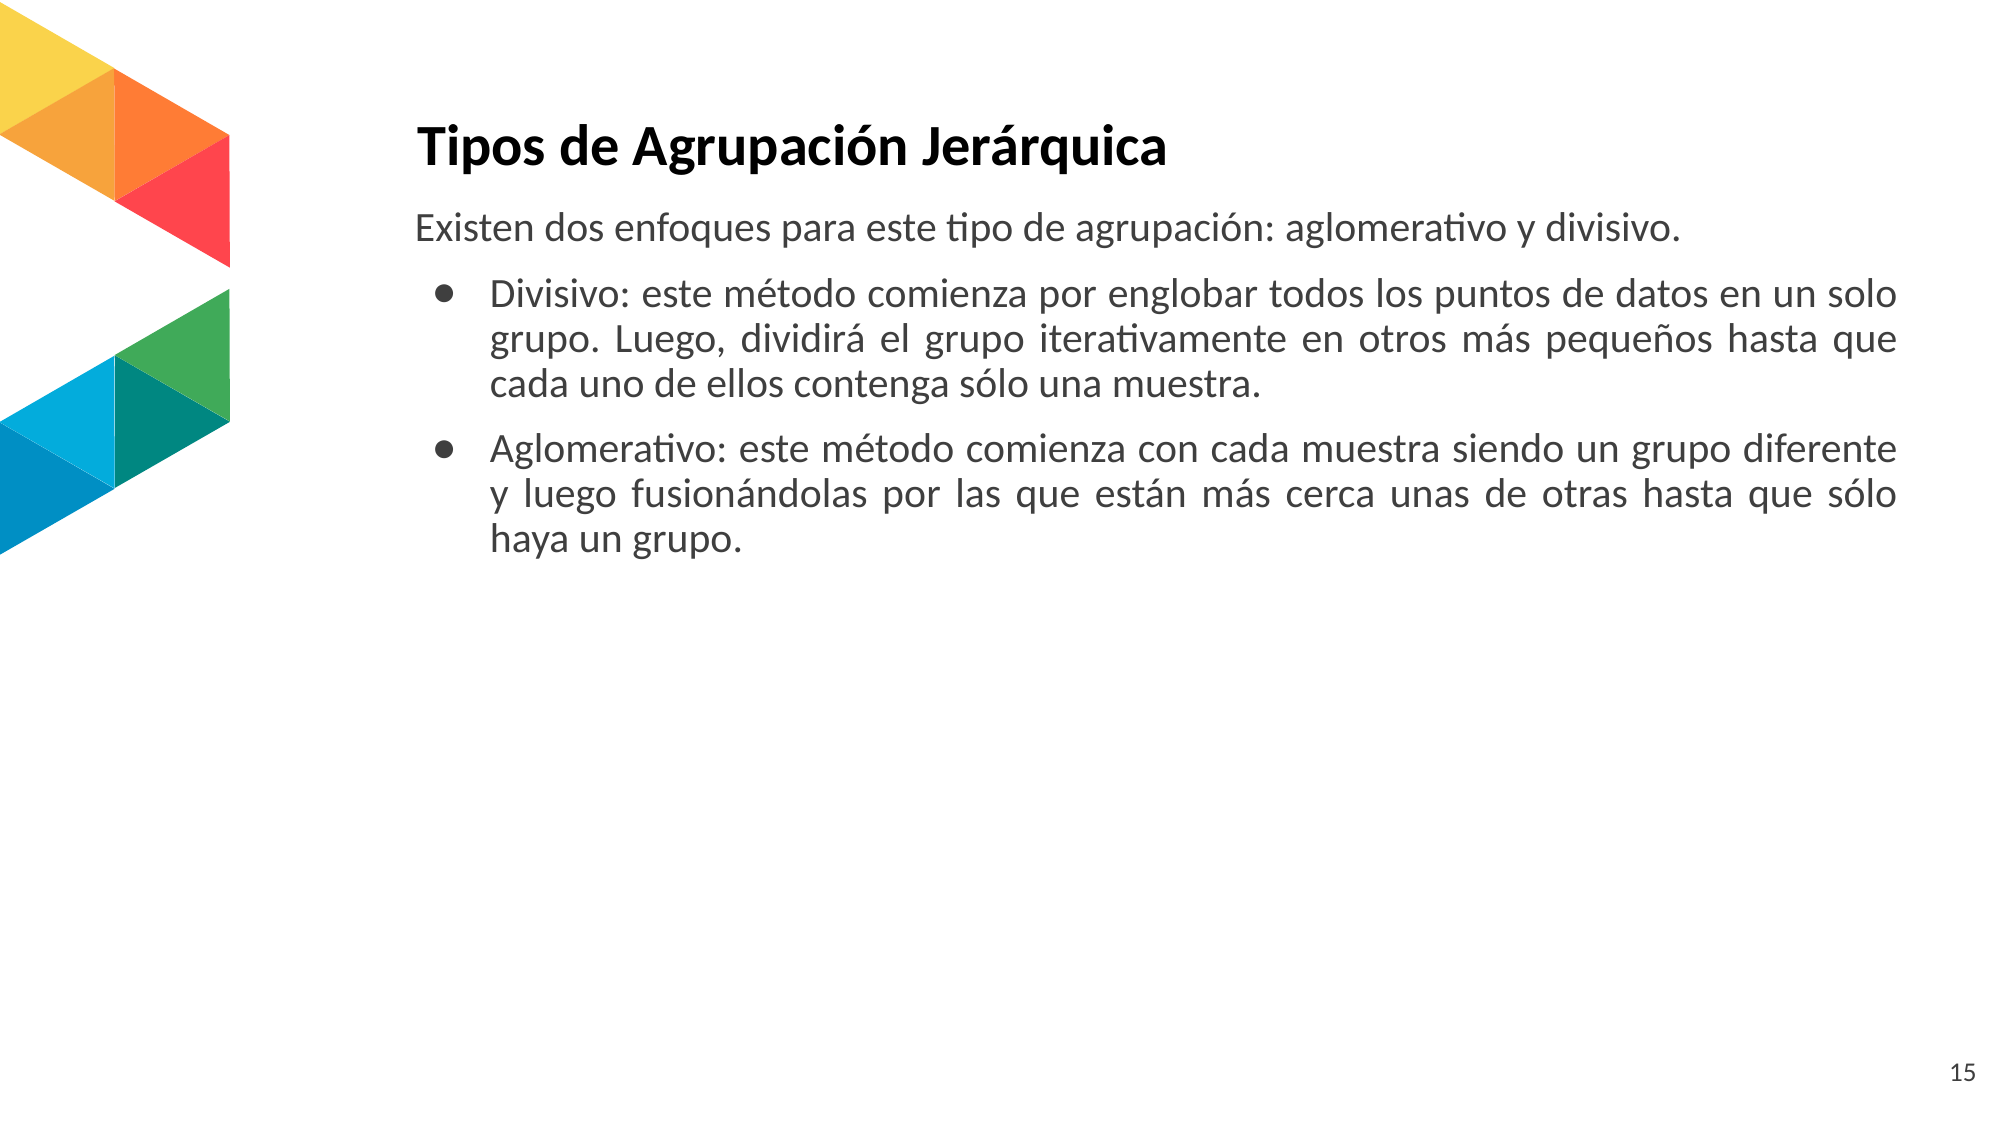

# Tipos de Agrupación Jerárquica
Existen dos enfoques para este tipo de agrupación: aglomerativo y divisivo.
Divisivo: este método comienza por englobar todos los puntos de datos en un solo grupo. Luego, dividirá el grupo iterativamente en otros más pequeños hasta que cada uno de ellos contenga sólo una muestra.
Aglomerativo: este método comienza con cada muestra siendo un grupo diferente y luego fusionándolas por las que están más cerca unas de otras hasta que sólo haya un grupo.
15